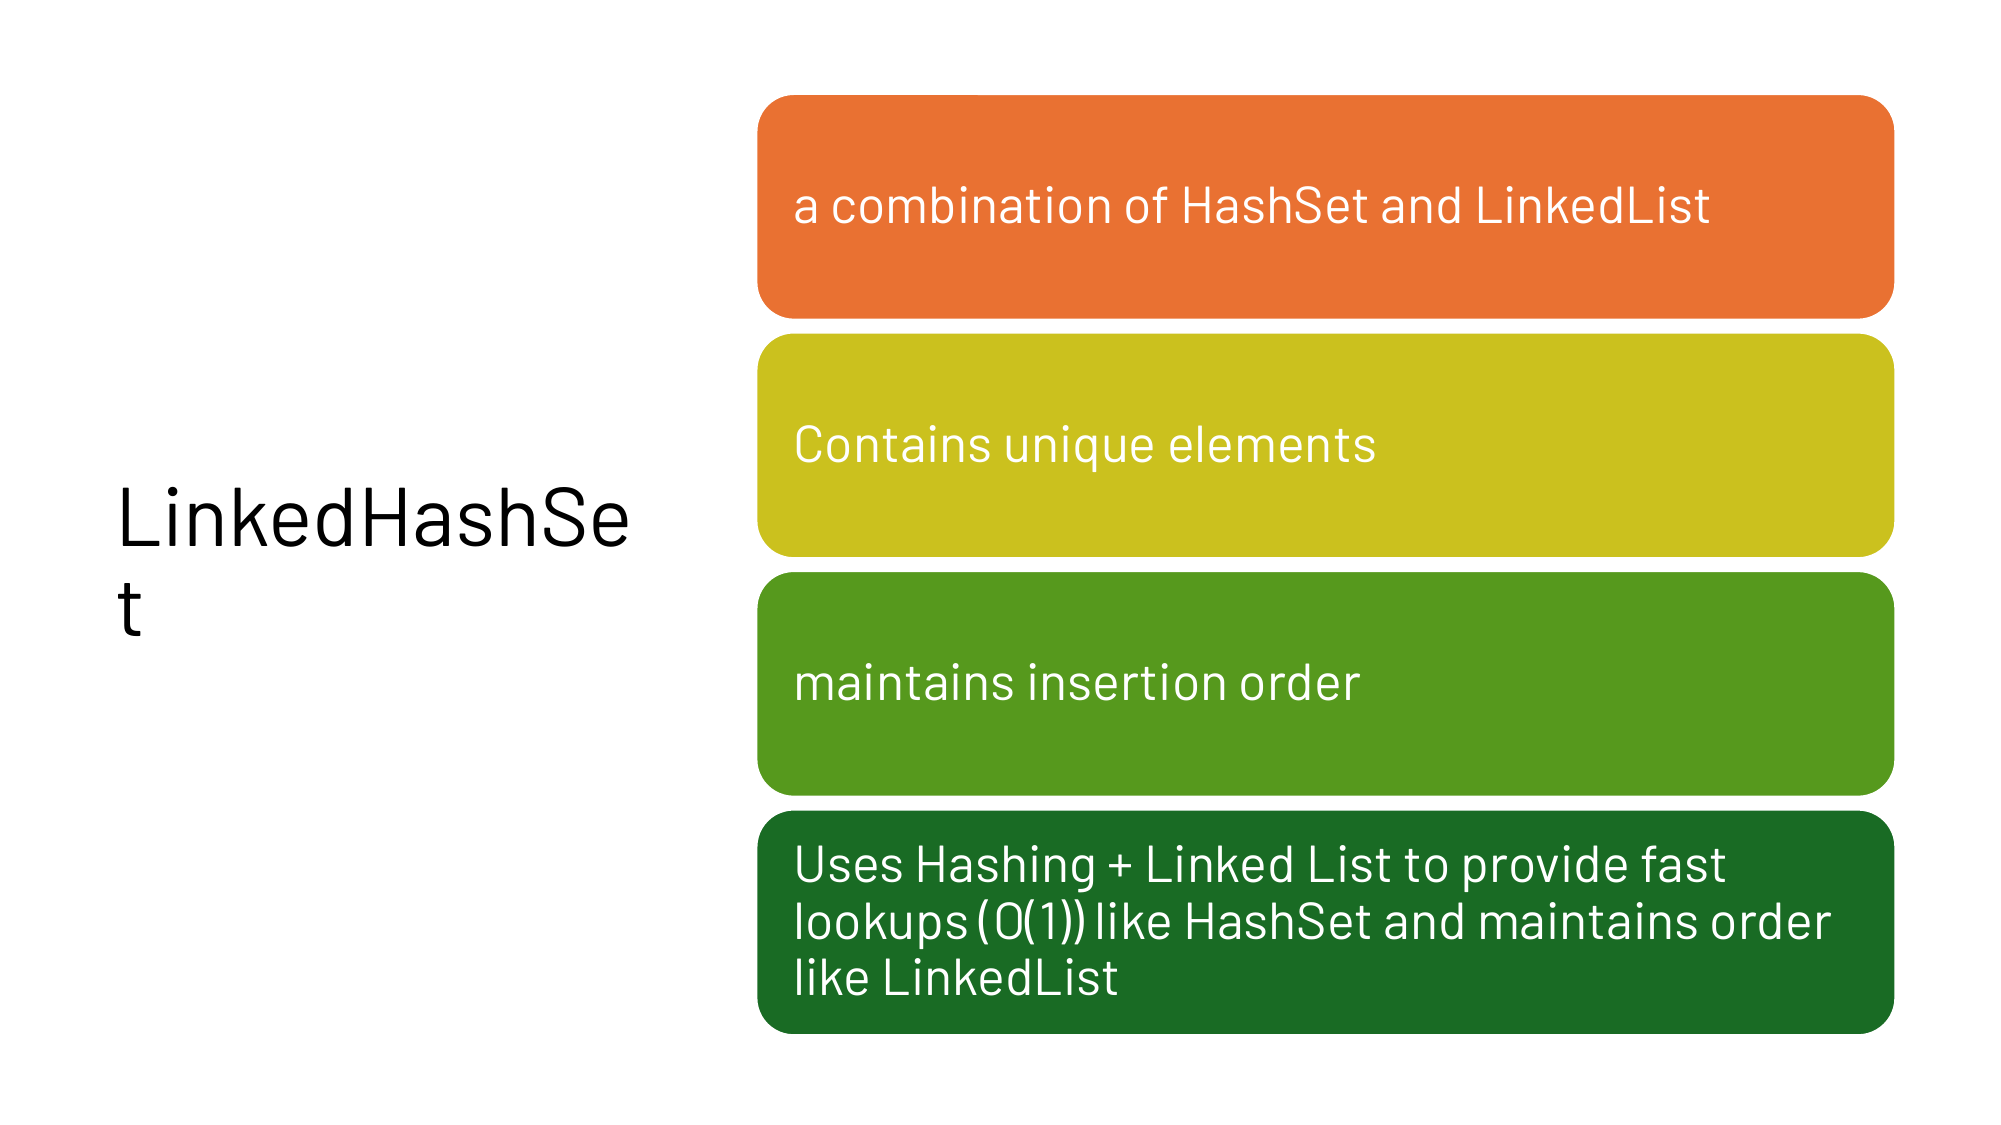

# LinkedHashSet
a combination of HashSet and LinkedList
Contains unique elements
maintains insertion order
Uses Hashing + Linked List to provide fast lookups (O(1)) like HashSet and maintains order like LinkedList